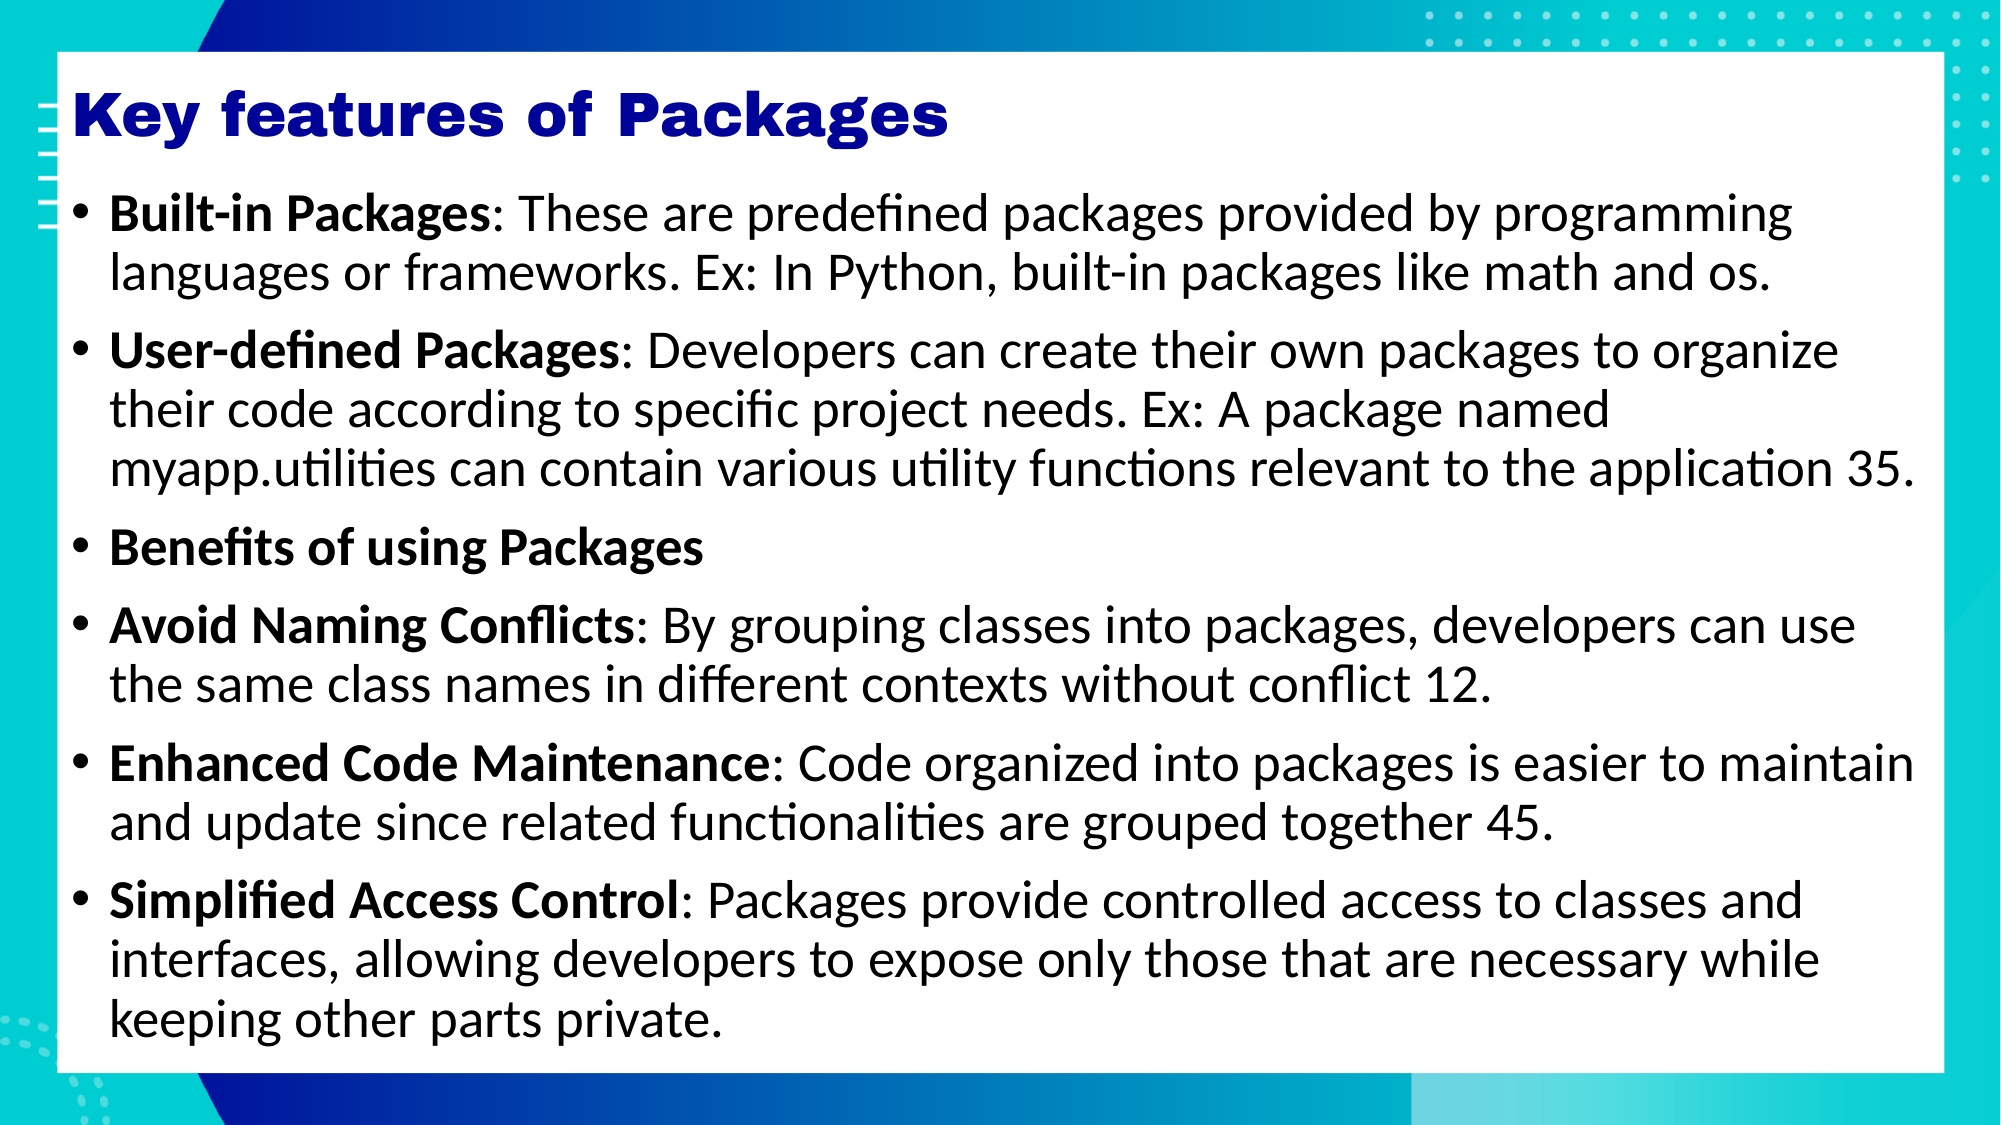

# Key features of Packages
Built-in Packages: These are predefined packages provided by programming languages or frameworks. Ex: In Python, built-in packages like math and os.
User-defined Packages: Developers can create their own packages to organize their code according to specific project needs. Ex: A package named myapp.utilities can contain various utility functions relevant to the application 35.
Benefits of using Packages
Avoid Naming Conflicts: By grouping classes into packages, developers can use the same class names in different contexts without conflict 12.
Enhanced Code Maintenance: Code organized into packages is easier to maintain and update since related functionalities are grouped together 45.
Simplified Access Control: Packages provide controlled access to classes and interfaces, allowing developers to expose only those that are necessary while keeping other parts private.